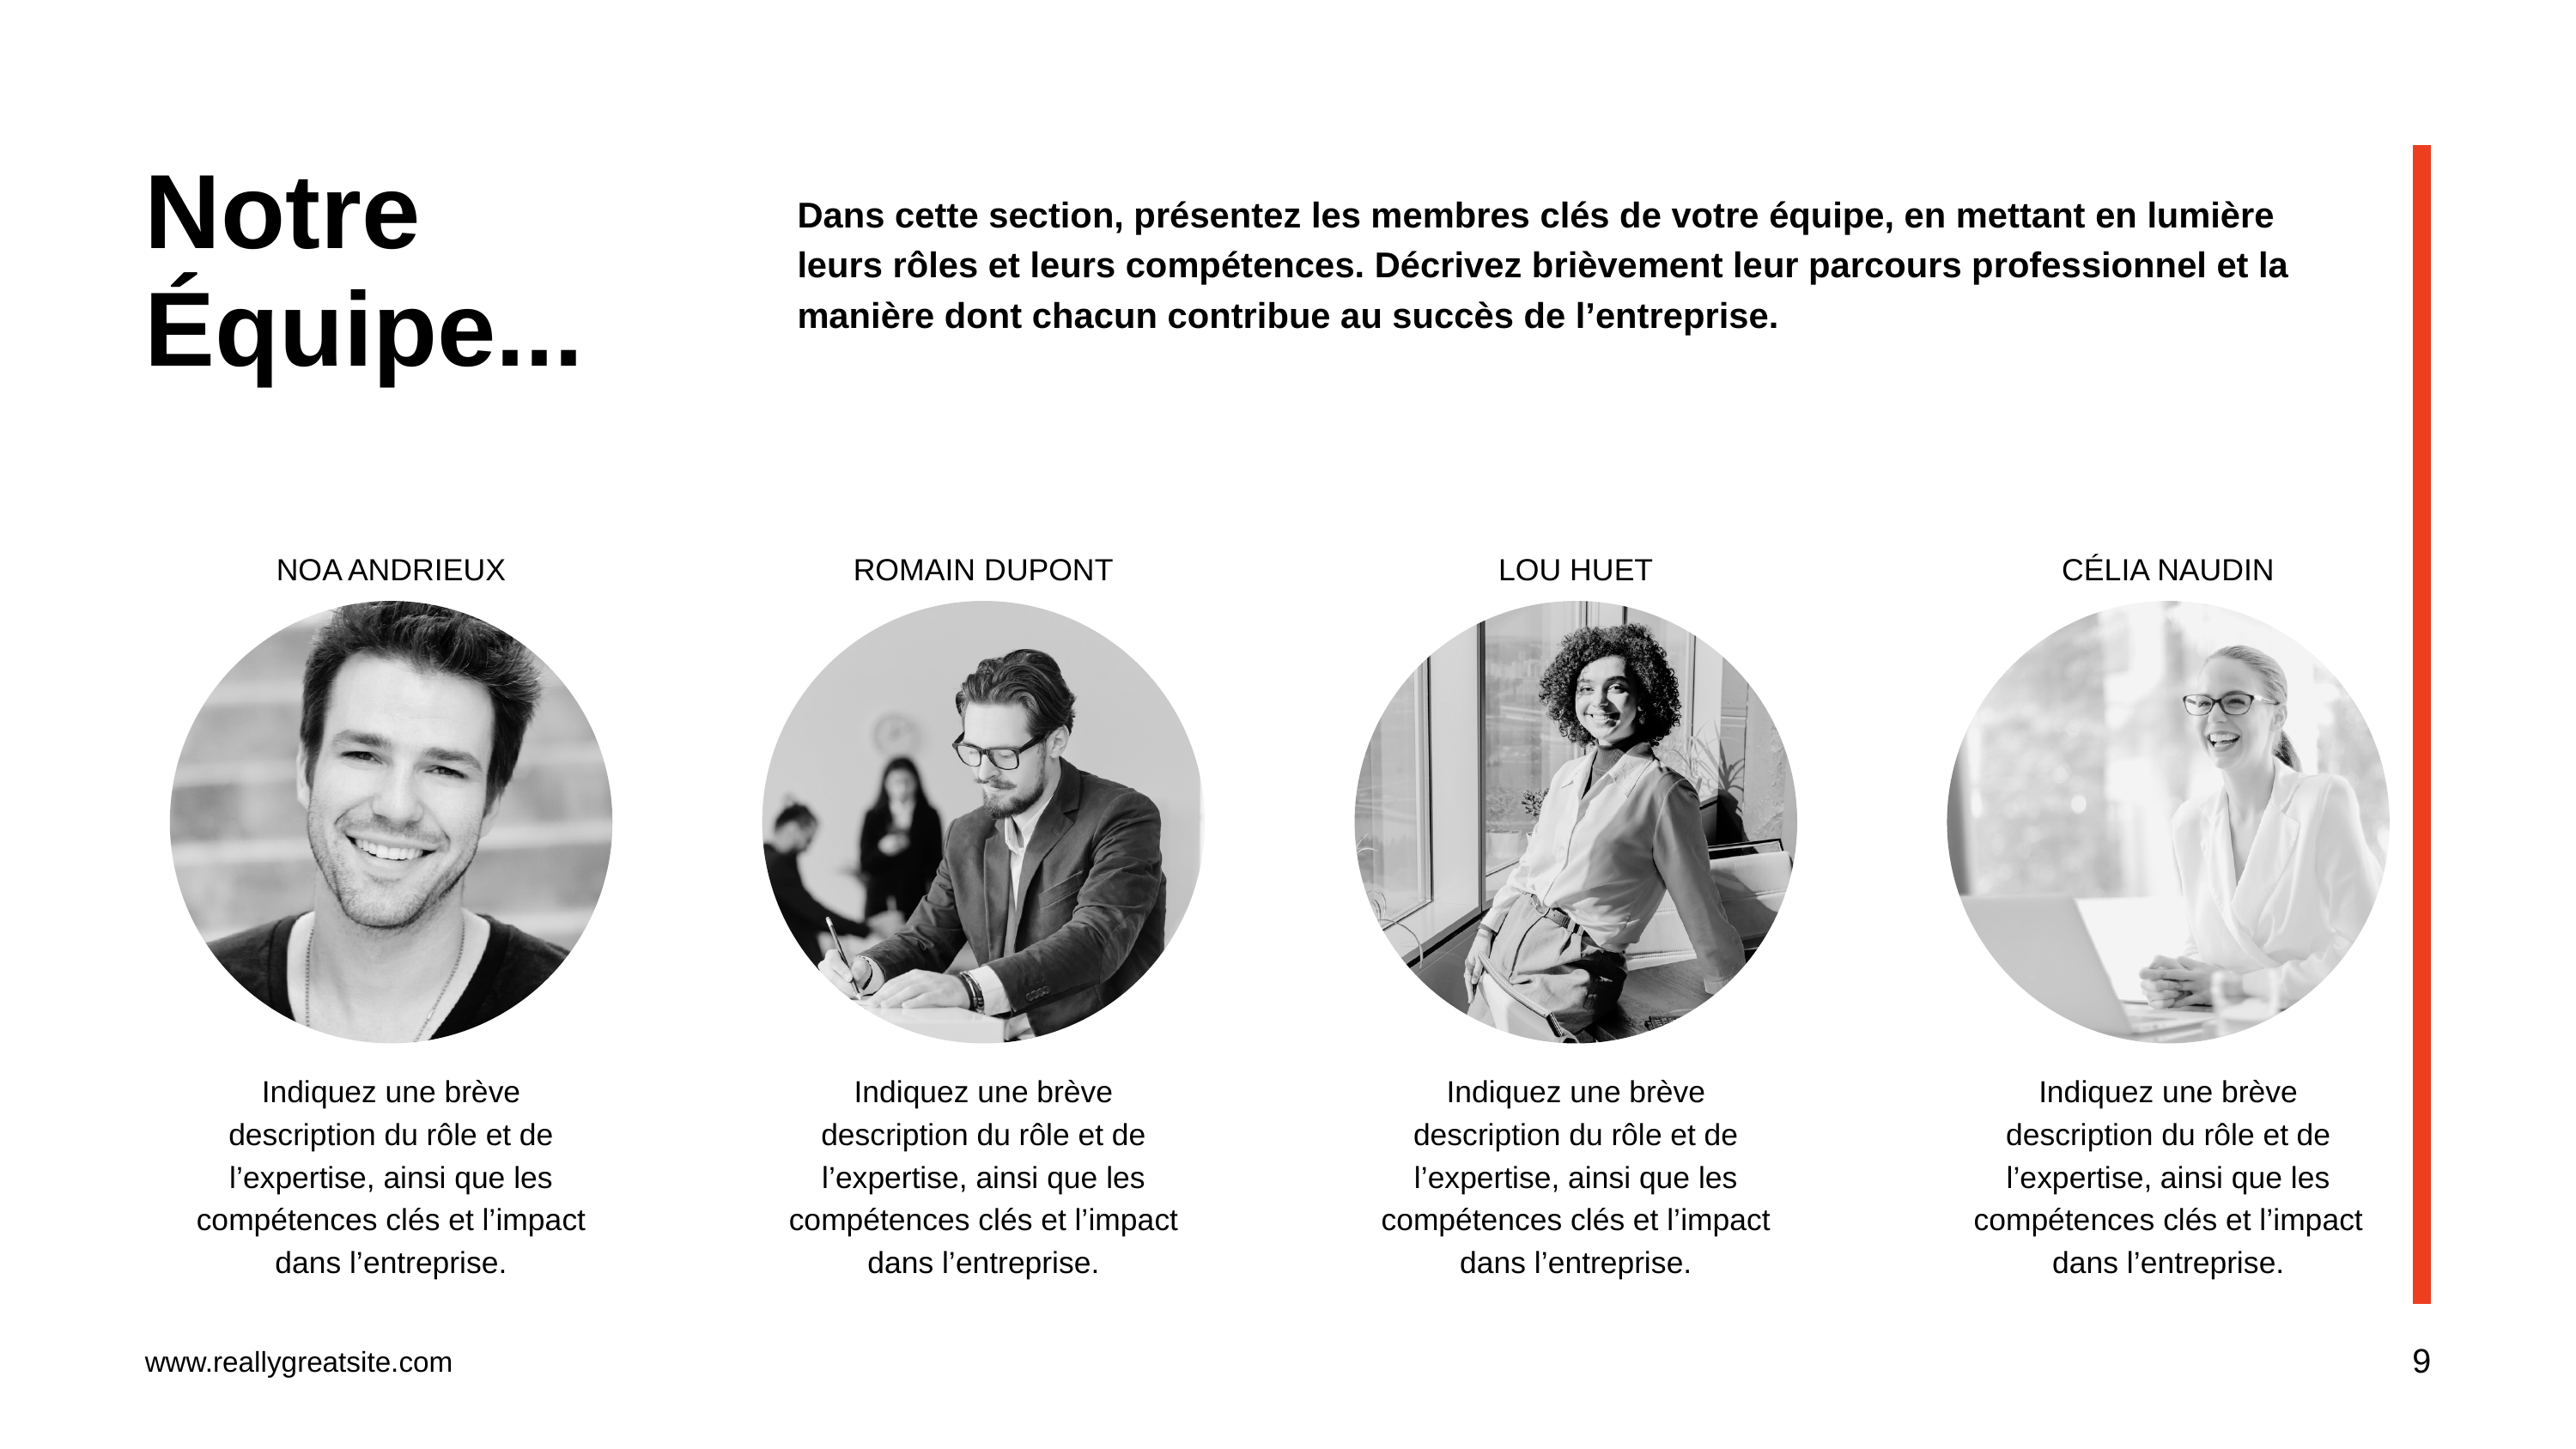

Notre
Équipe...
Dans cette section, présentez les membres clés de votre équipe, en mettant en lumière leurs rôles et leurs compétences. Décrivez brièvement leur parcours professionnel et la manière dont chacun contribue au succès de l’entreprise.
NOA ANDRIEUX
ROMAIN DUPONT
LOU HUET
CÉLIA NAUDIN

Indiquez une brève description du rôle et de l’expertise, ainsi que les compétences clés et l’impact dans l’entreprise.
Indiquez une brève description du rôle et de l’expertise, ainsi que les compétences clés et l’impact dans l’entreprise.
Indiquez une brève description du rôle et de l’expertise, ainsi que les compétences clés et l’impact dans l’entreprise.
Indiquez une brève description du rôle et de l’expertise, ainsi que les compétences clés et l’impact dans l’entreprise.
9
www.reallygreatsite.com